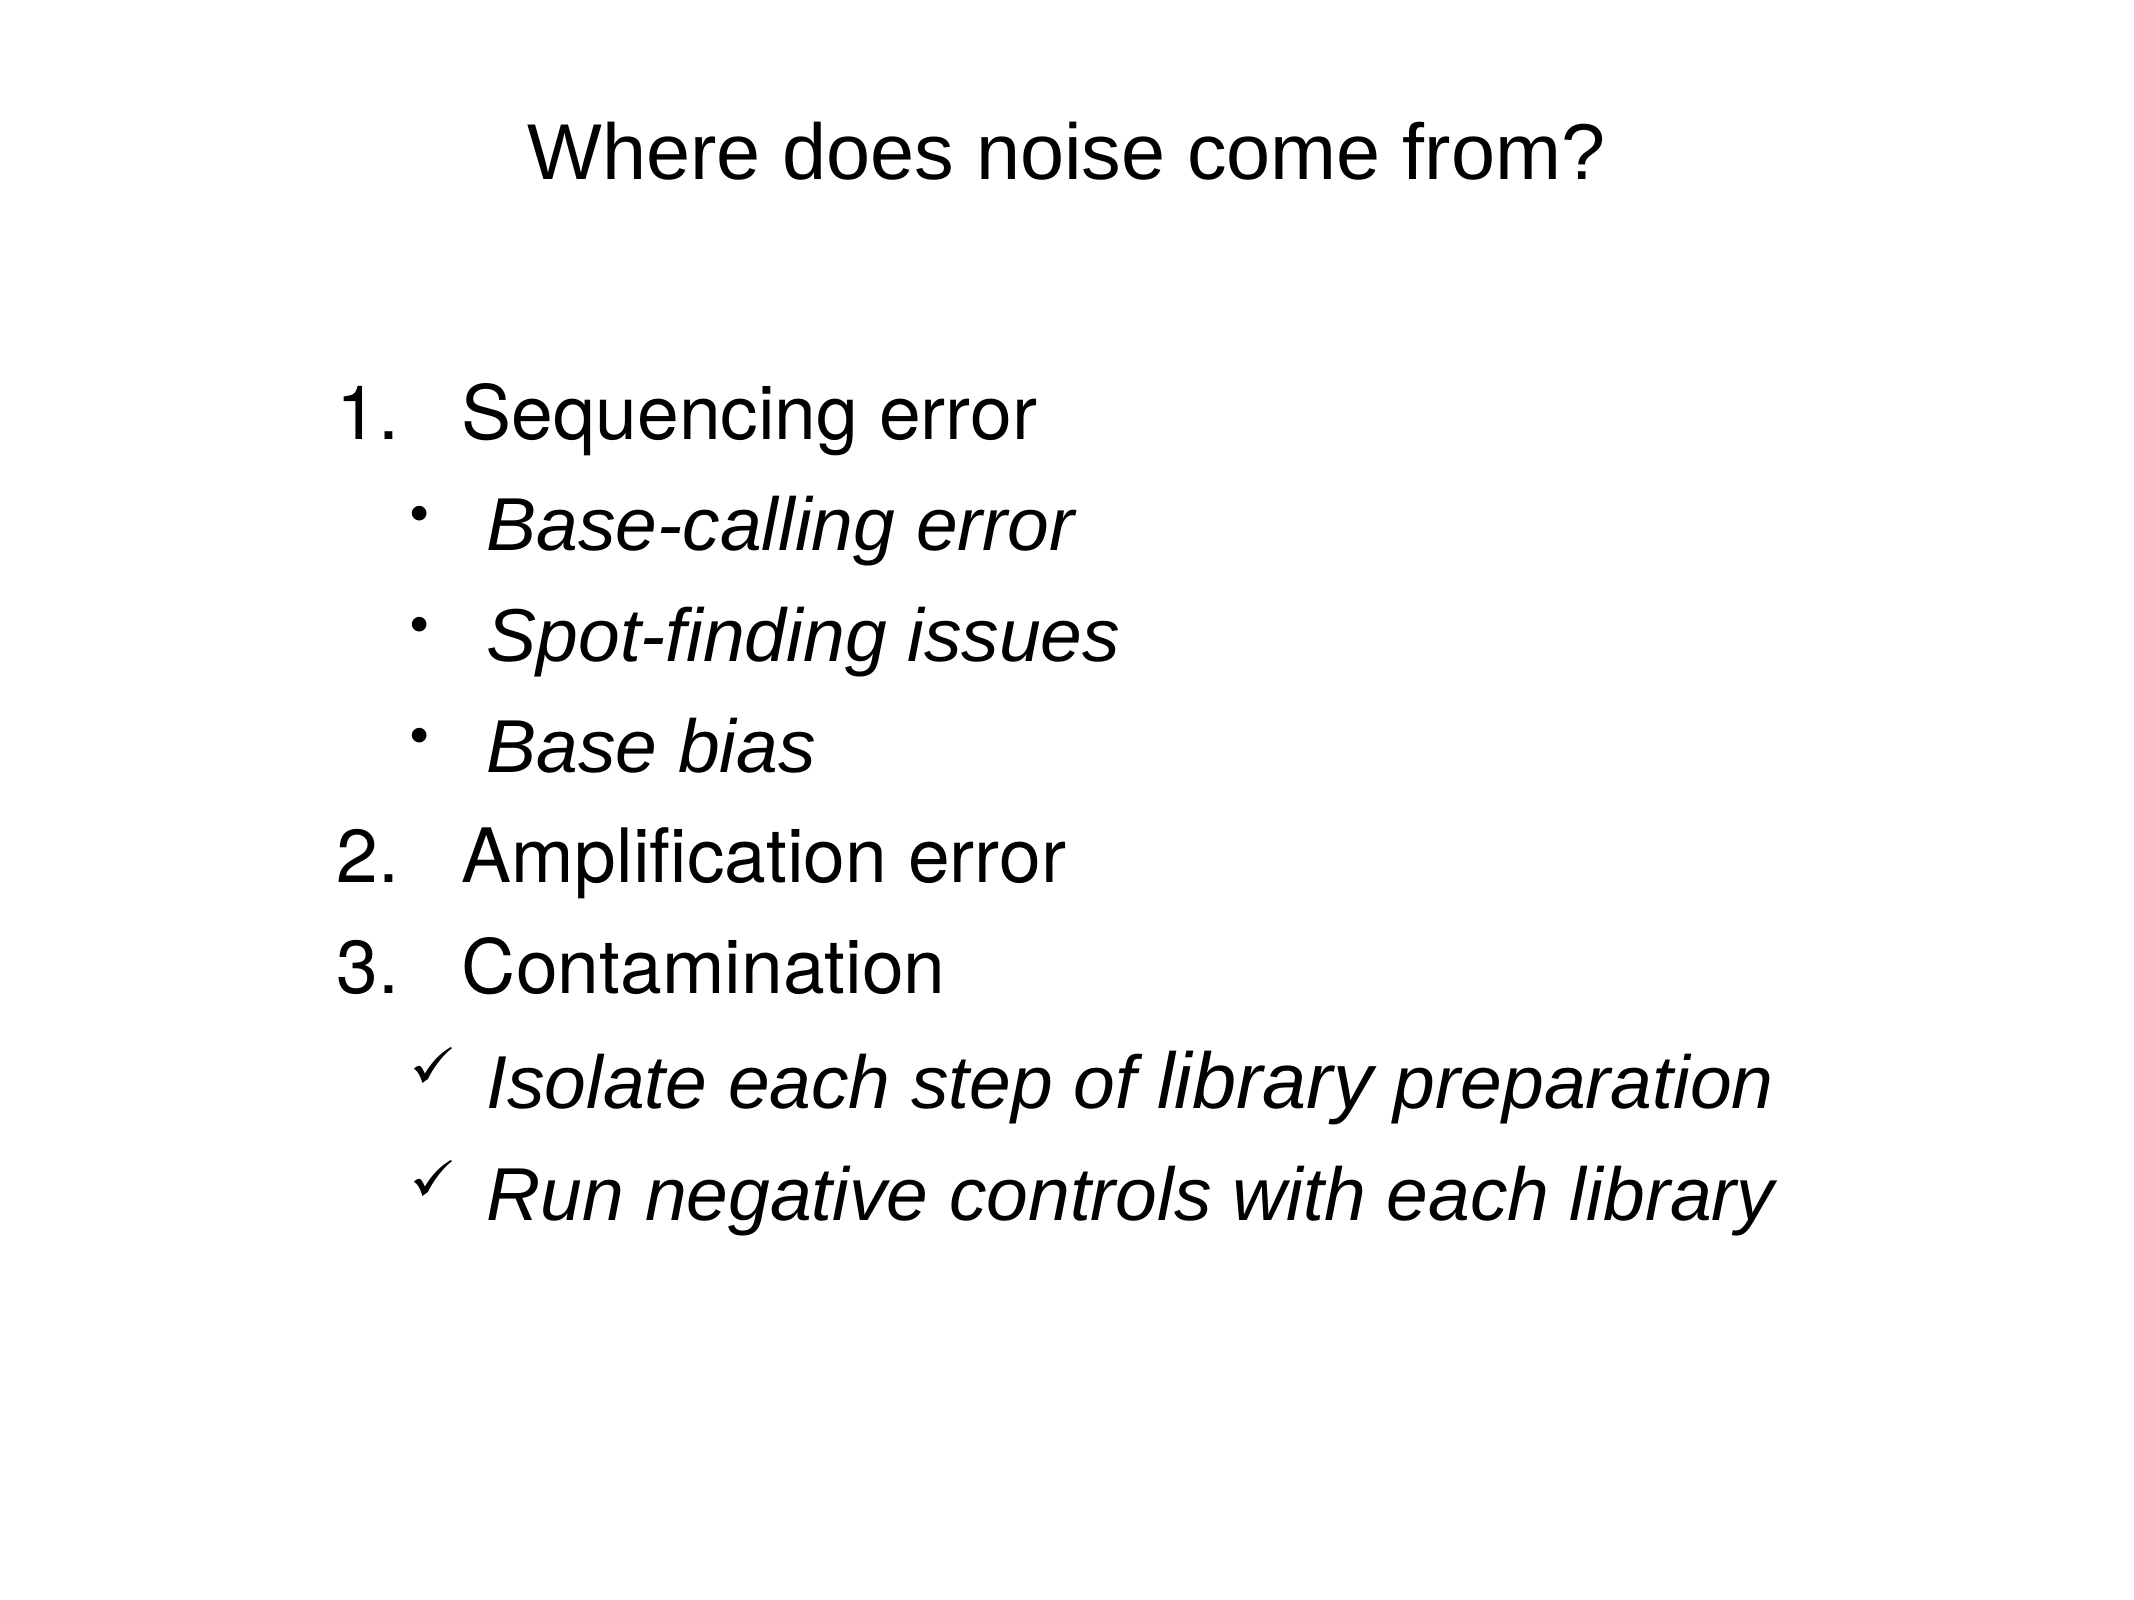

Where does noise come from?
Sequencing error
Base-calling error
Spot-finding issues
Base bias
Amplification error
Contamination
Isolate each step of library preparation
Run negative controls with each library